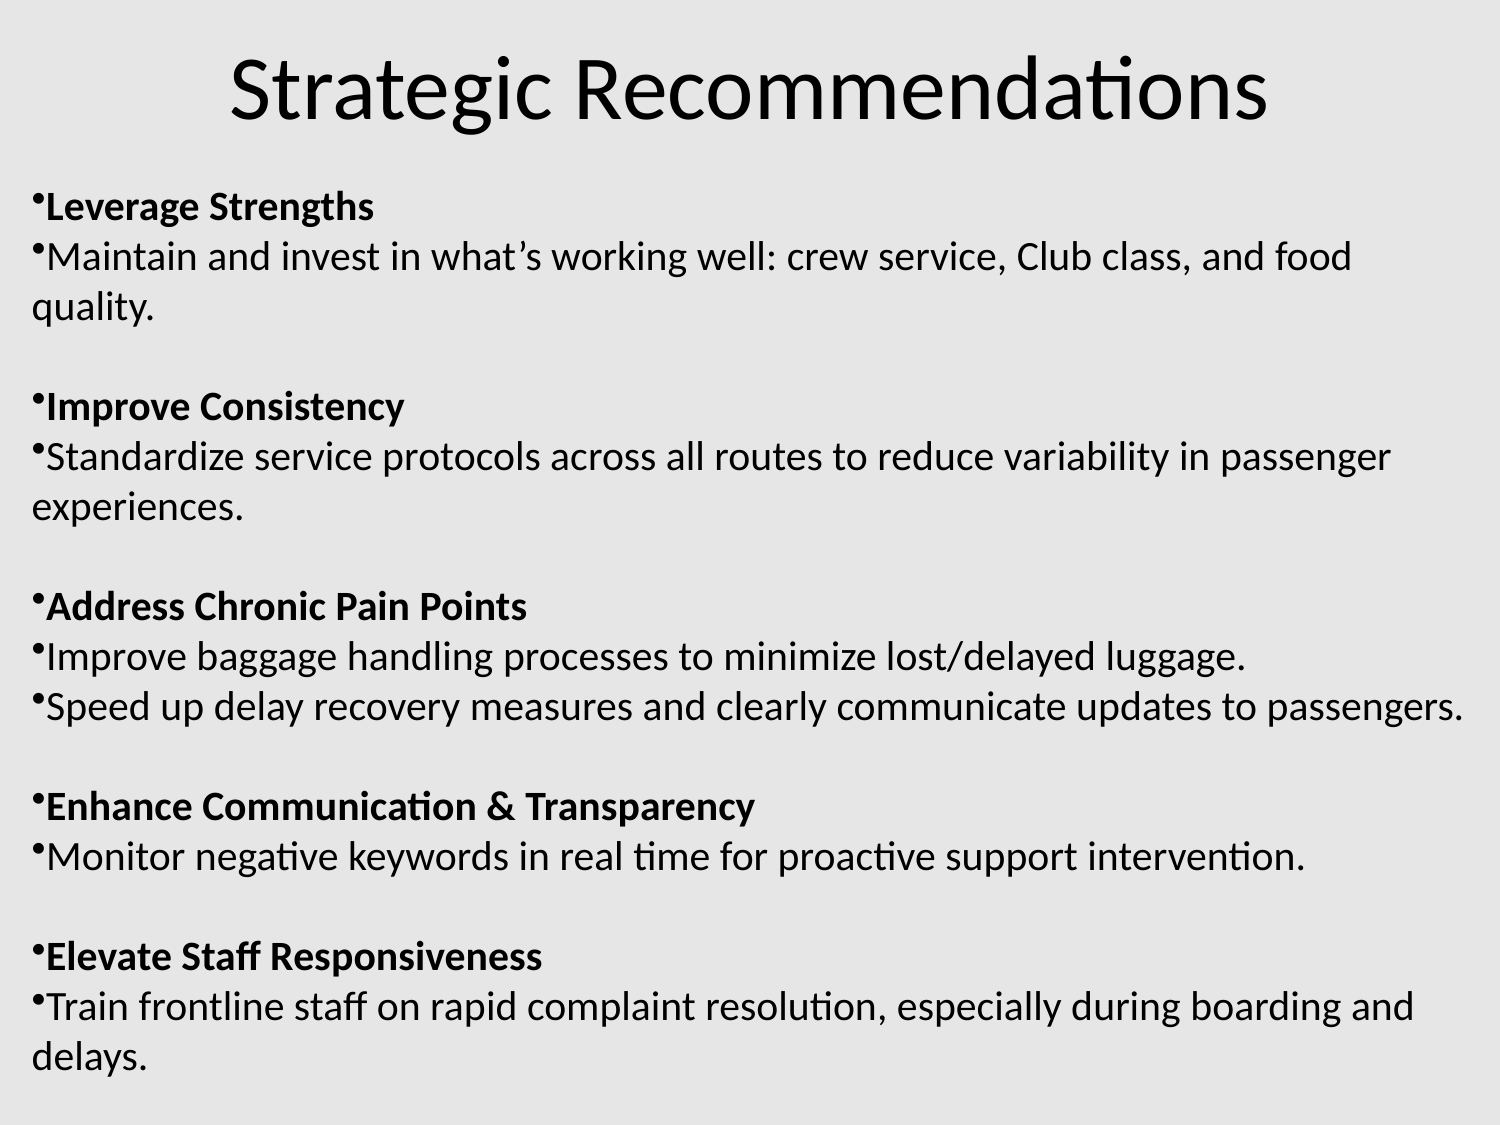

# Strategic Recommendations
Leverage Strengths
Maintain and invest in what’s working well: crew service, Club class, and food quality.

Improve Consistency
Standardize service protocols across all routes to reduce variability in passenger experiences.

Address Chronic Pain Points
Improve baggage handling processes to minimize lost/delayed luggage.
Speed up delay recovery measures and clearly communicate updates to passengers.

Enhance Communication & Transparency
Monitor negative keywords in real time for proactive support intervention.

Elevate Staff Responsiveness
Train frontline staff on rapid complaint resolution, especially during boarding and delays.